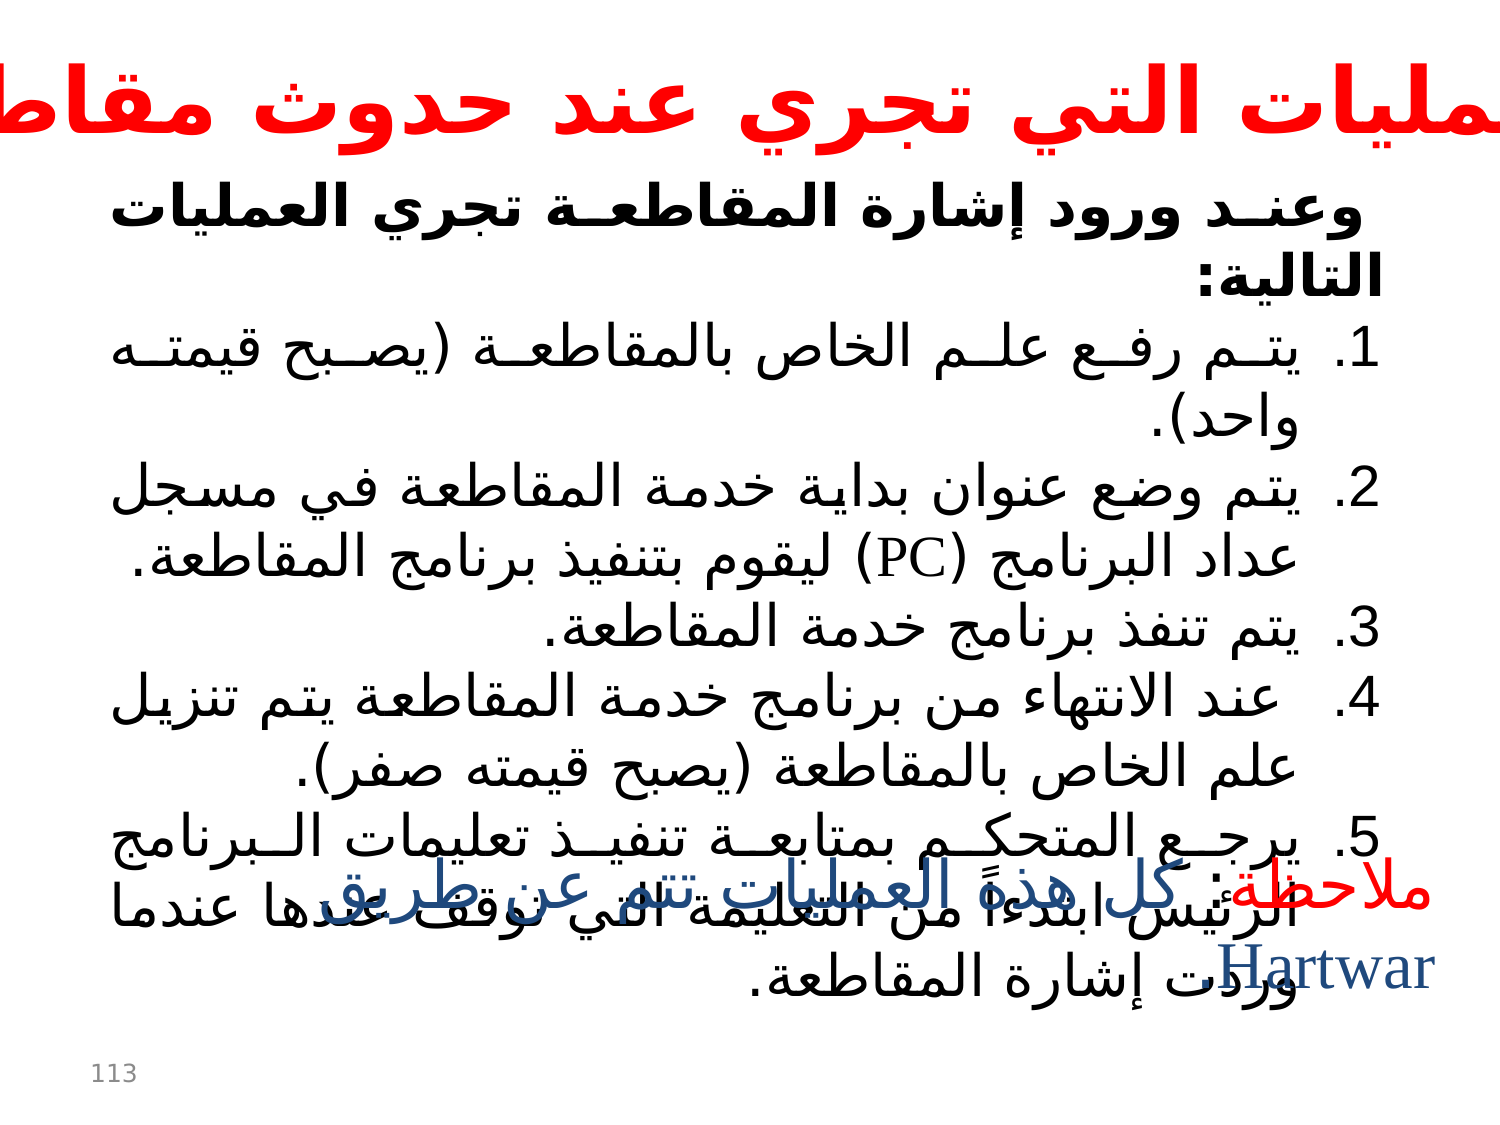

العمليات التي تجري عند حدوث مقاطعة
 وعند ورود إشارة المقاطعة تجري العمليات التالية:
يتم رفع علم الخاص بالمقاطعة (يصبح قيمته واحد).
يتم وضع عنوان بداية خدمة المقاطعة في مسجل عداد البرنامج (PC) ليقوم بتنفيذ برنامج المقاطعة.
يتم تنفذ برنامج خدمة المقاطعة.
 عند الانتهاء من برنامج خدمة المقاطعة يتم تنزيل علم الخاص بالمقاطعة (يصبح قيمته صفر).
يرجع المتحكم بمتابعة تنفيذ تعليمات البرنامج الرئيس ابتدءاً من التعليمة التي توقف عندها عندما وردت إشارة المقاطعة.
ملاحظة: كل هذه العمليات تتم عن طريق Hartwar.
113